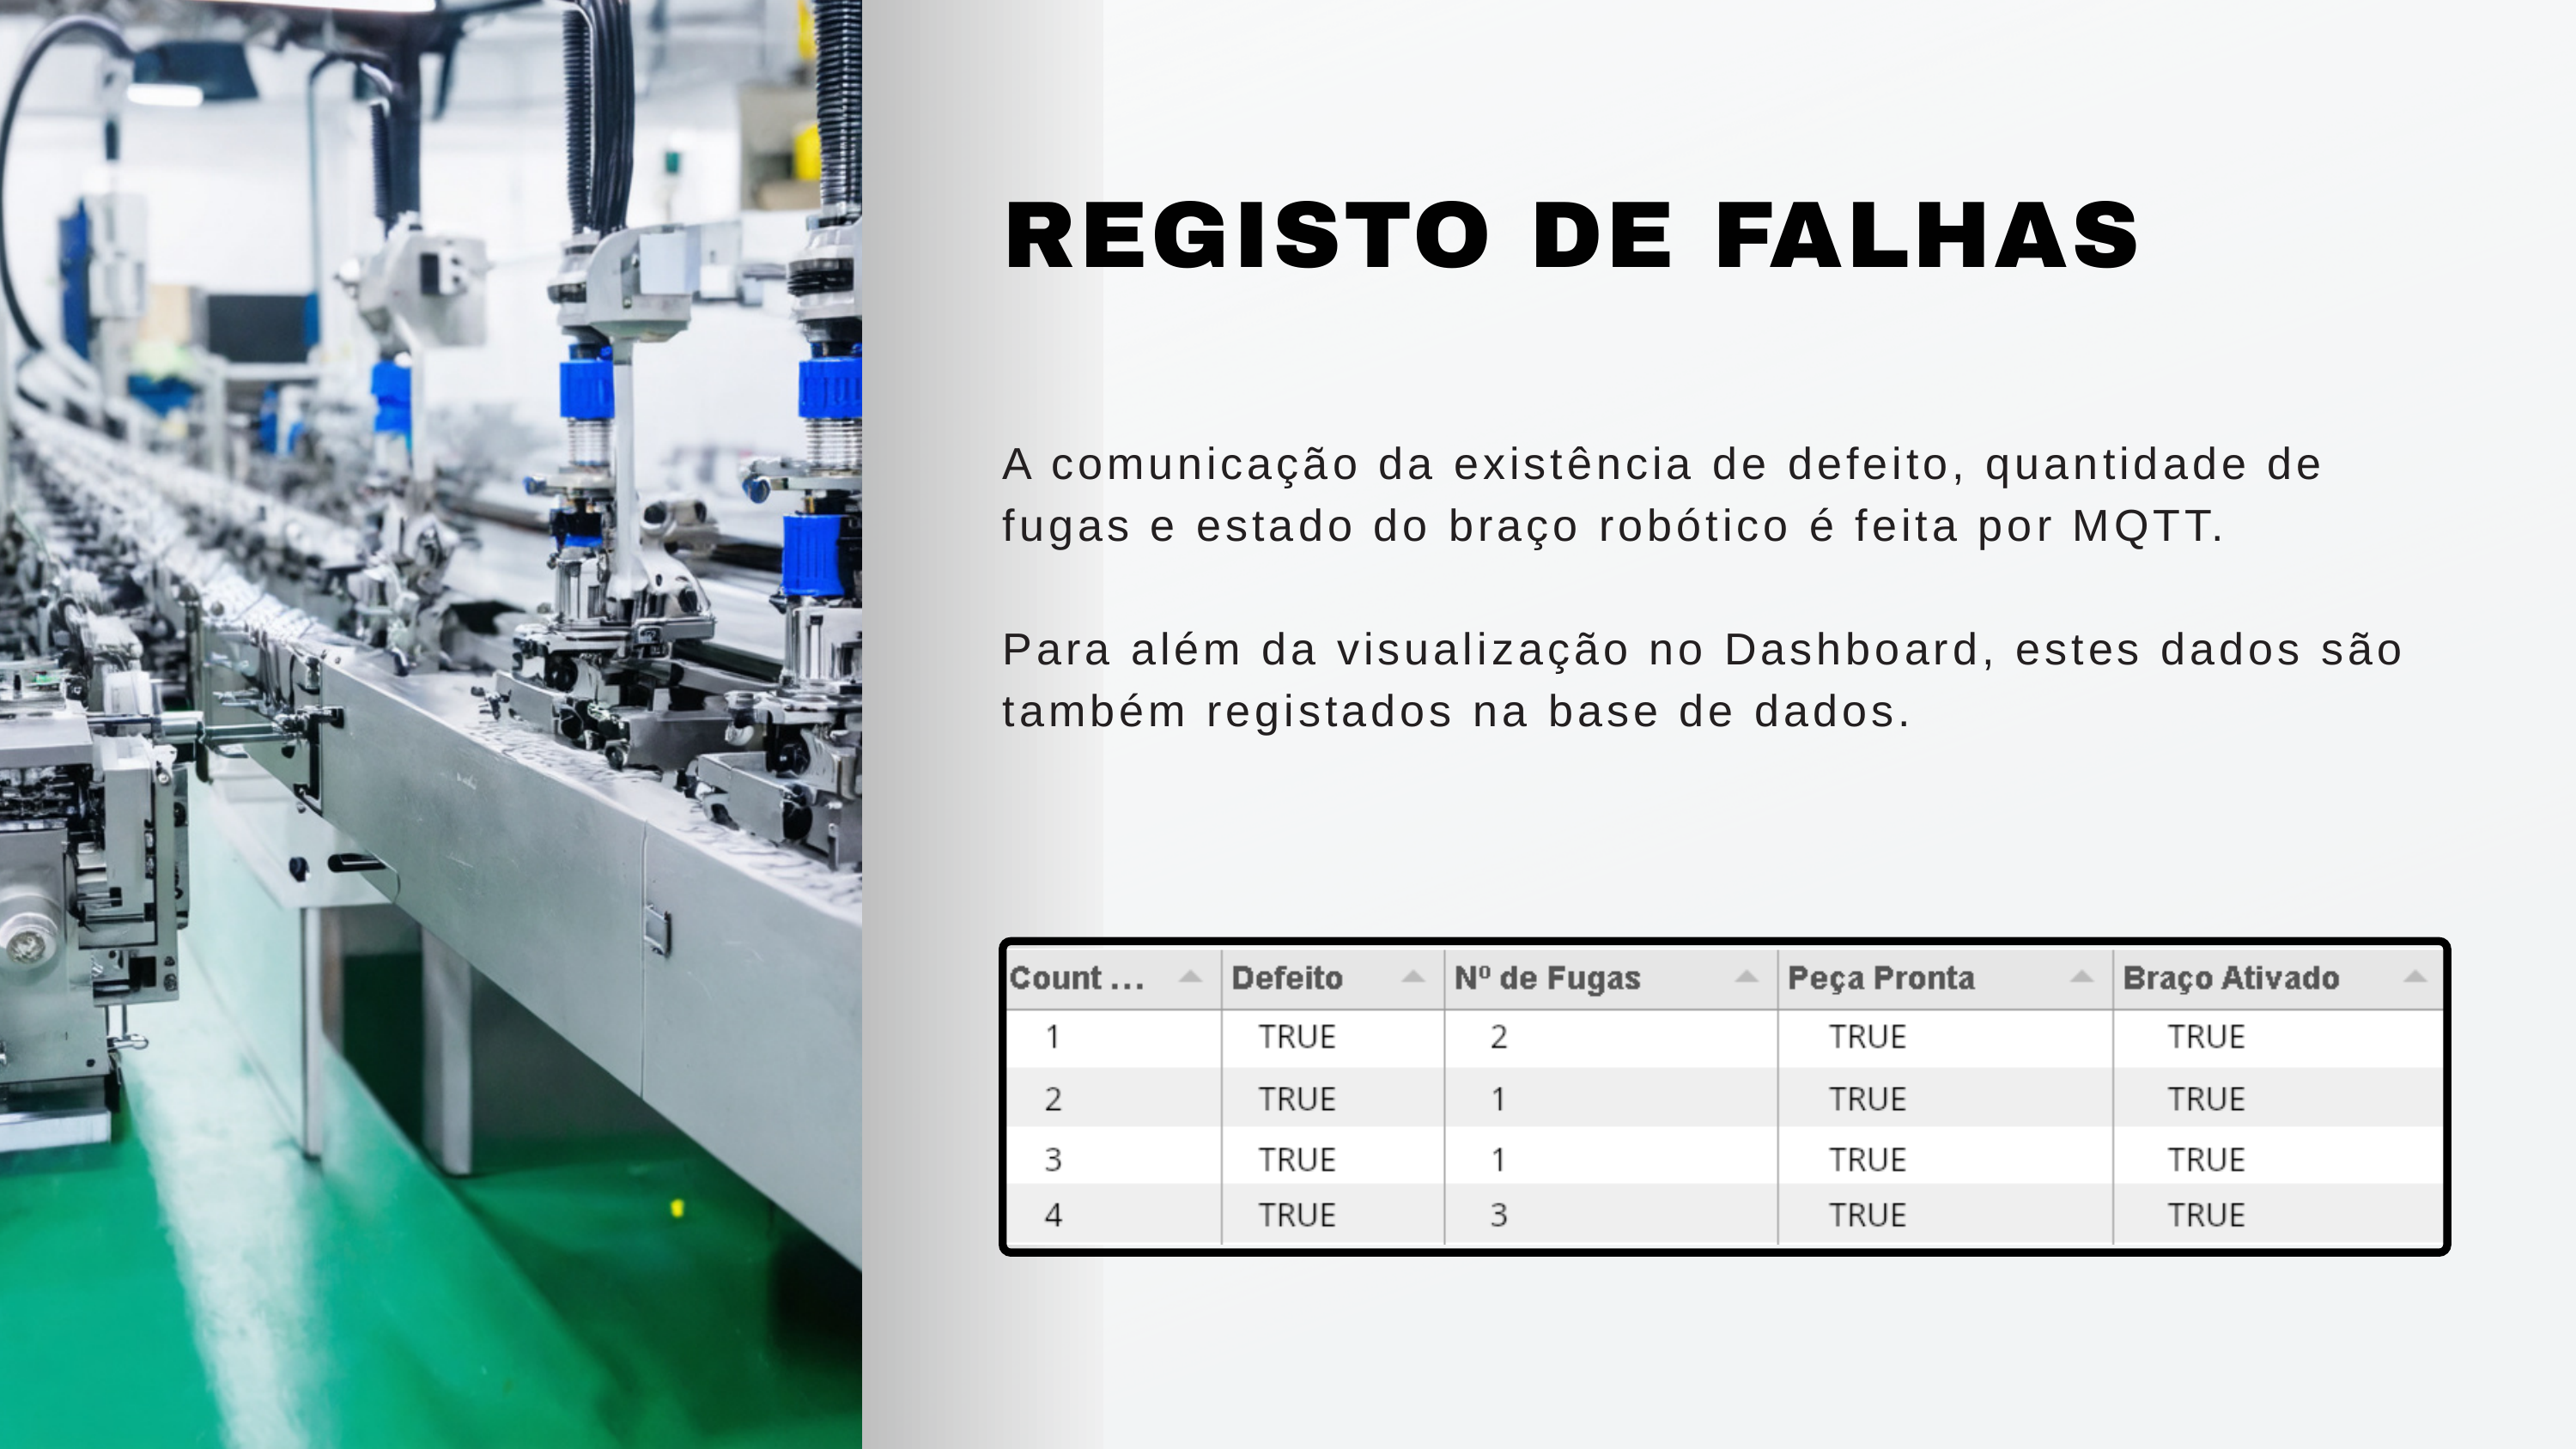

REGISTO DE FALHAS

A comunicação da existência de defeito, quantidade de fugas e estado do braço robótico é feita por MQTT.

Para além da visualização no Dashboard, estes dados são também registados na base de dados.